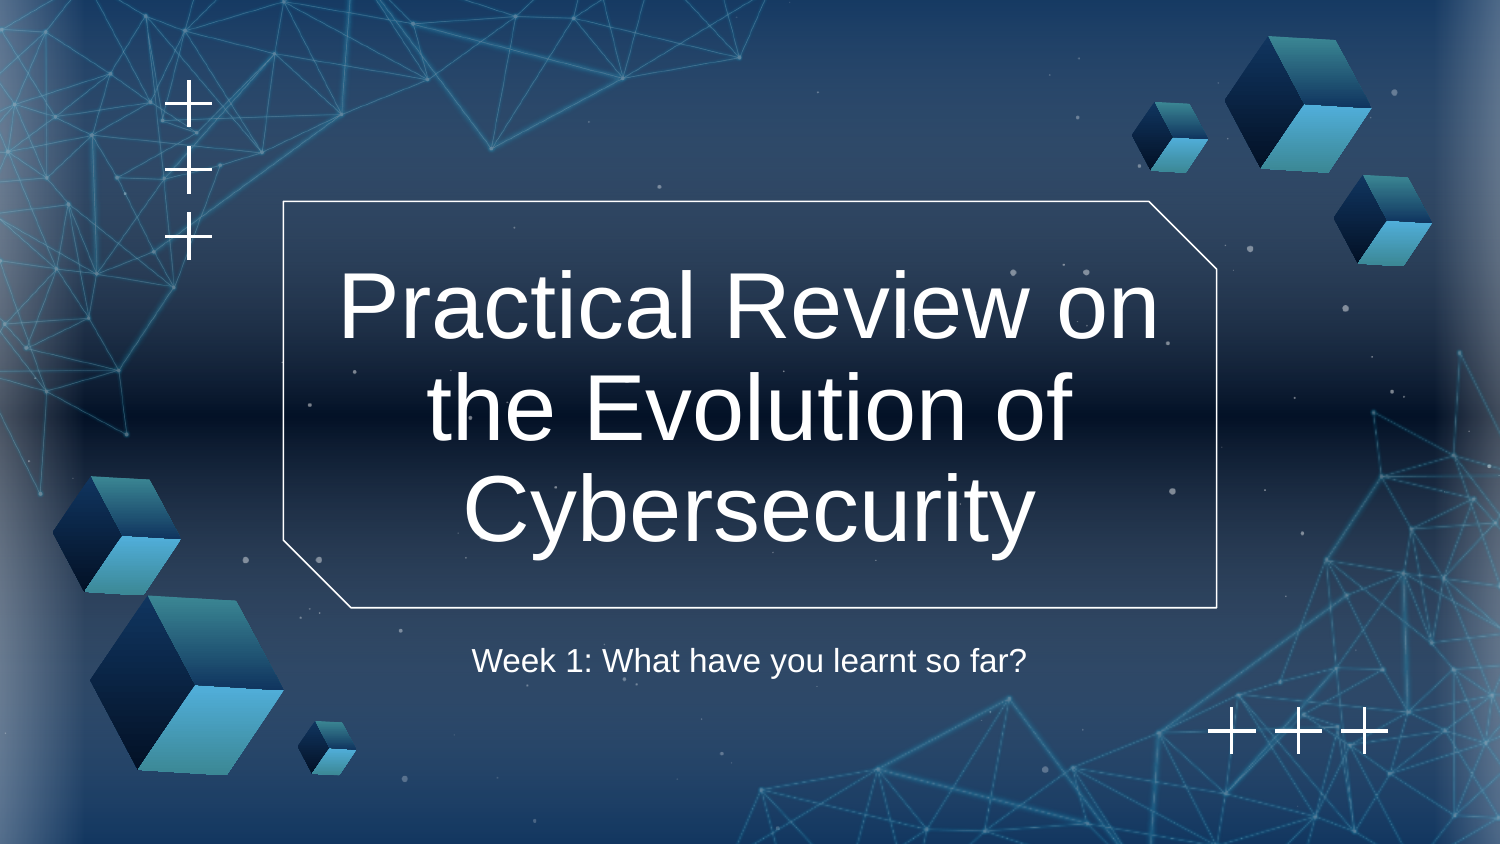

# Practical Review on the Evolution of Cybersecurity

Week 1: What have you learnt so far?